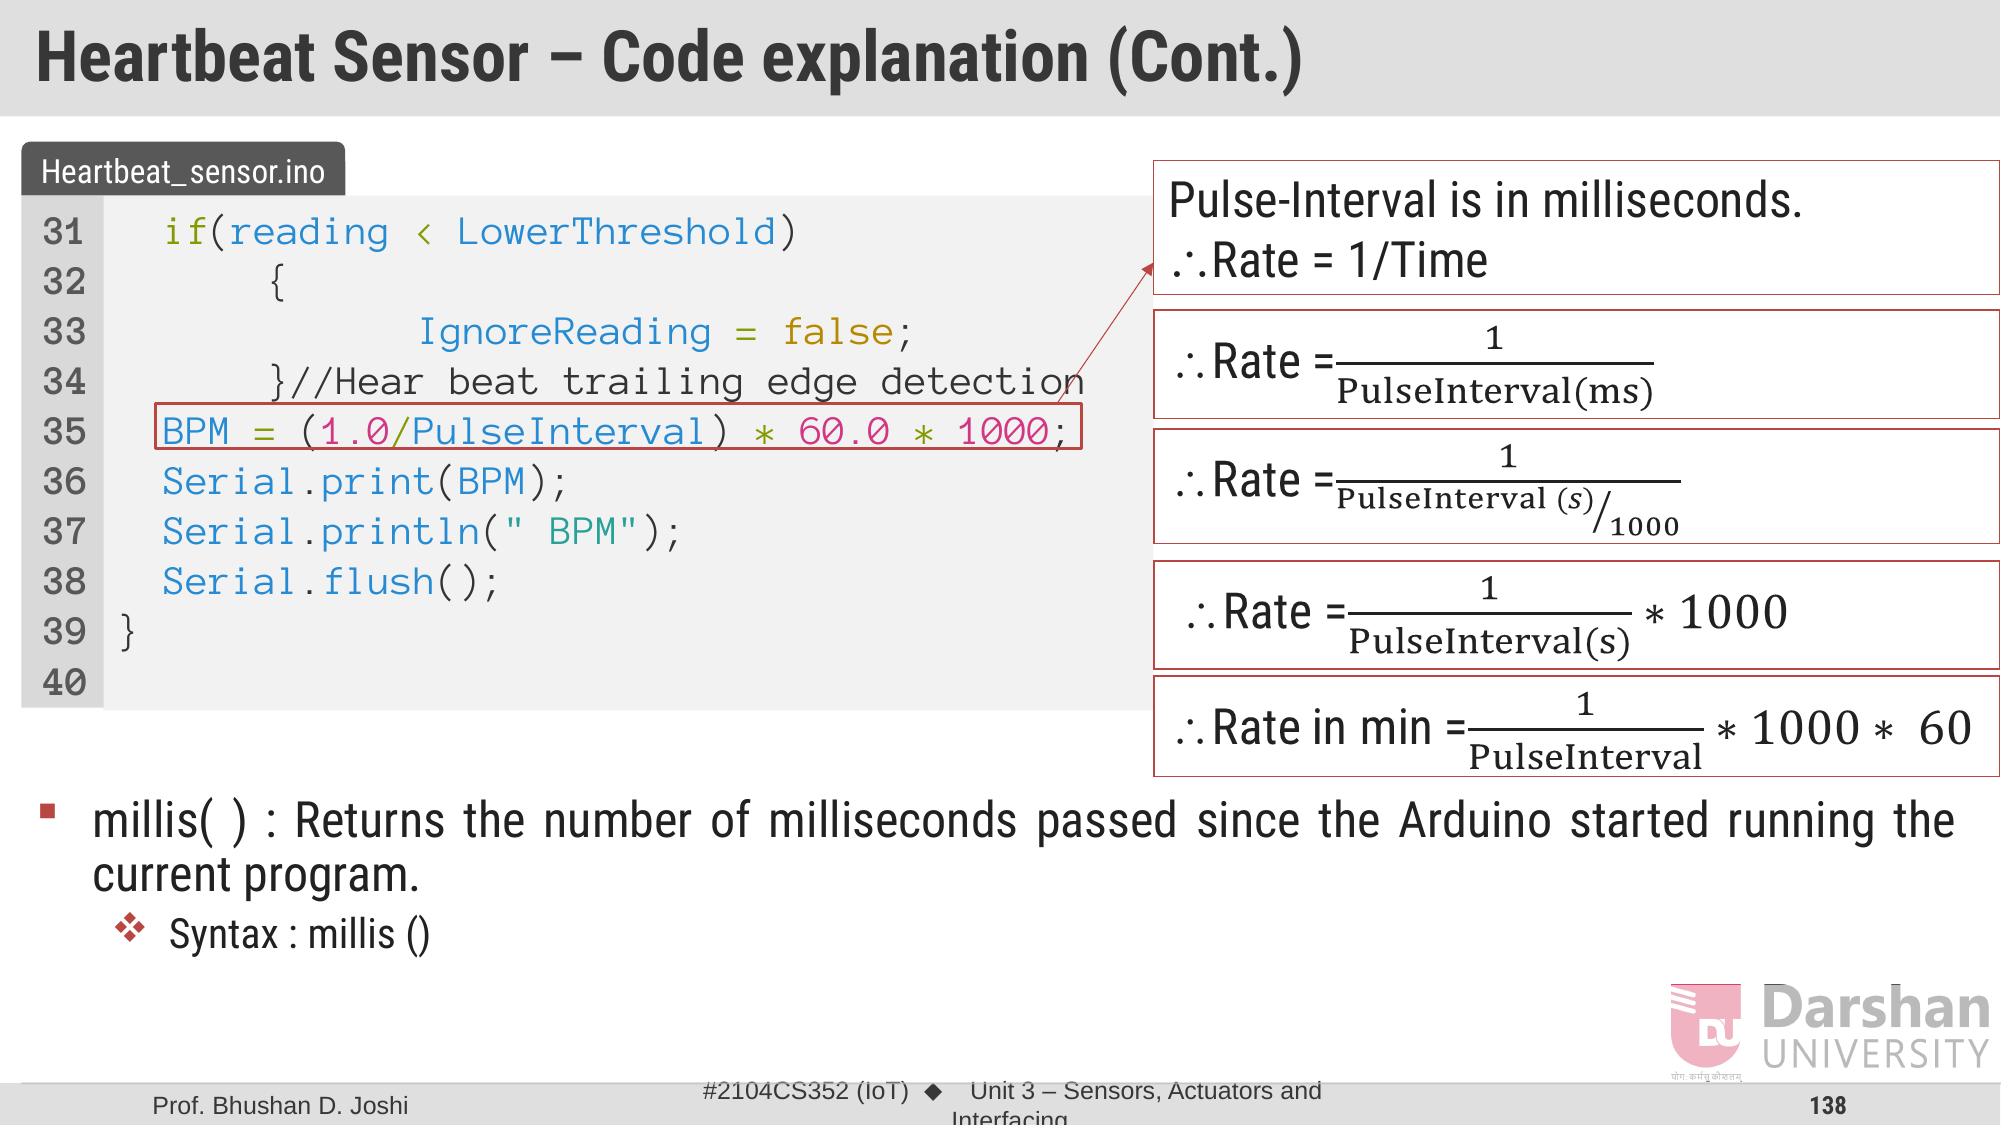

Heartbeat Sensor – Code explanation (Cont.)
Heartbeat_sensor.ino
Pulse-Interval is in milliseconds.
∴Rate = 1/Time

31
32
33
34
35
36
37
38
39
40
  if(reading < LowerThreshold)
	{
    		IgnoreReading = false;
  	}//Hear beat trailing edge detection
  BPM = (1.0/PulseInterval) * 60.0 * 1000;
  Serial.print(BPM);
  Serial.println(" BPM");
  Serial.flush();
}

millis( ) : Returns the number of milliseconds passed since the Arduino started running the current program.
Syntax : millis ()